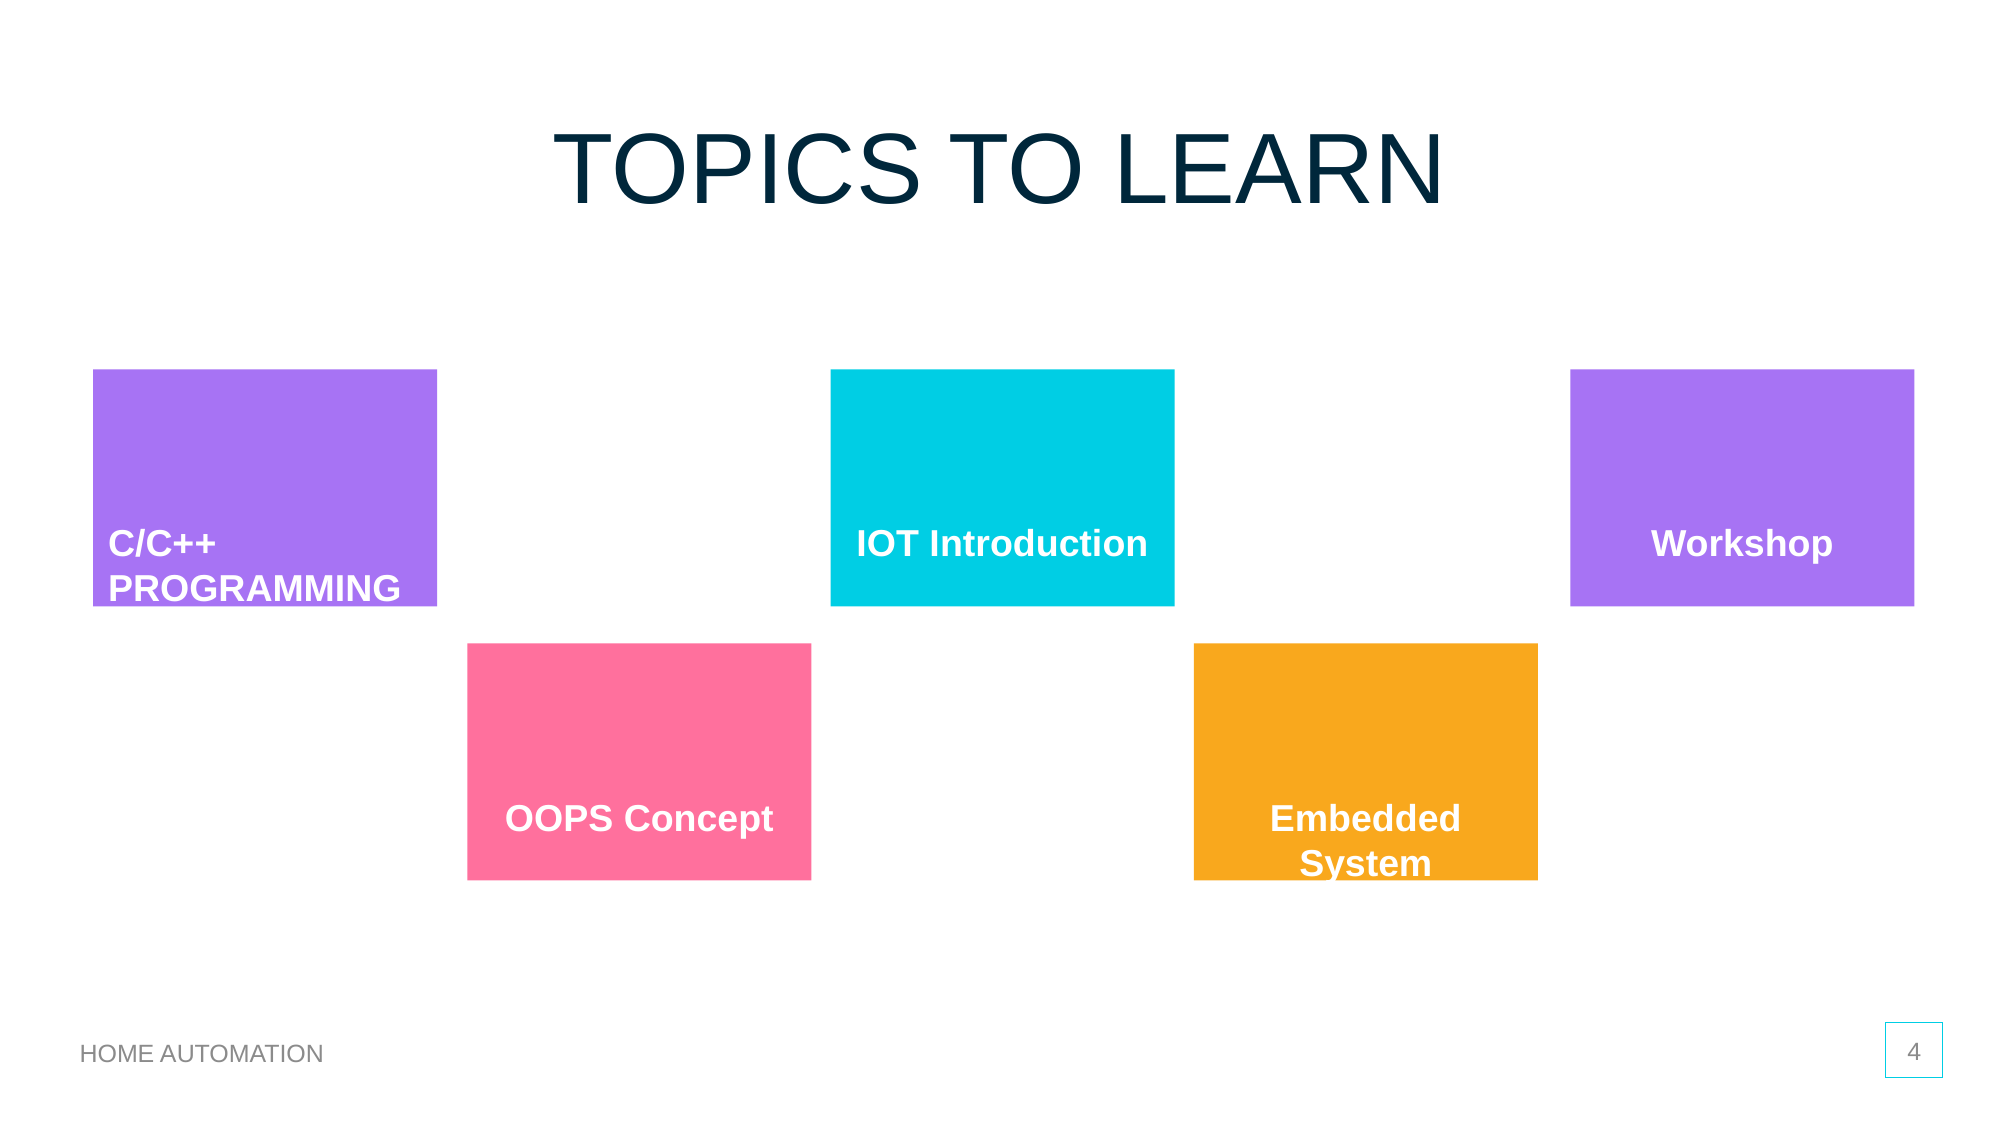

# TOPICS TO LEARN
C/C++ PROGRAMMING
IOT Introduction
Workshop
OOPS Concept
Embedded System
4
HOME AUTOMATION